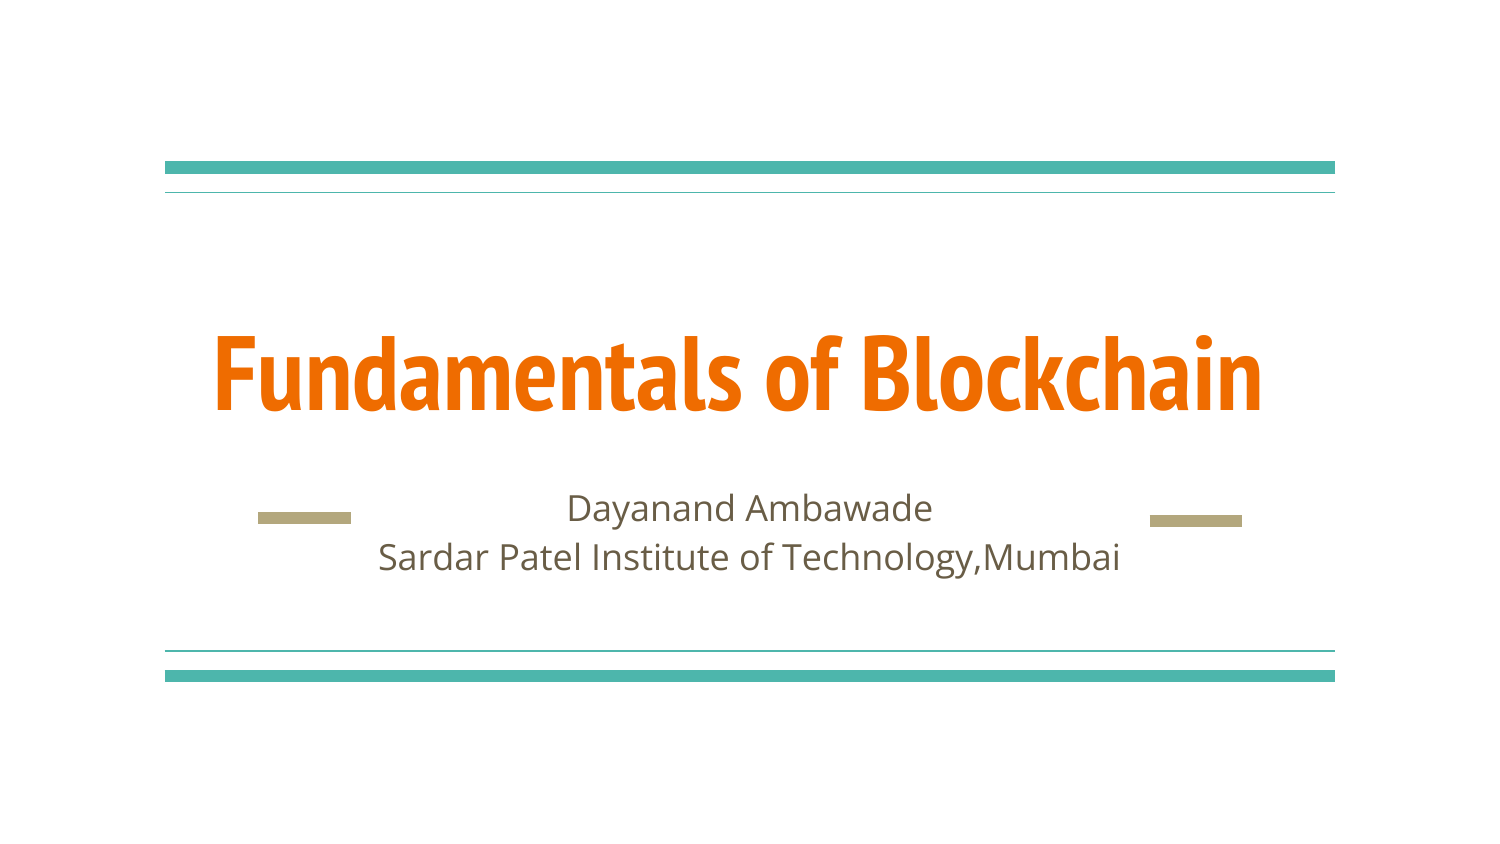

# Fundamentals of Blockchain
Dayanand Ambawade
Sardar Patel Institute of Technology,Mumbai